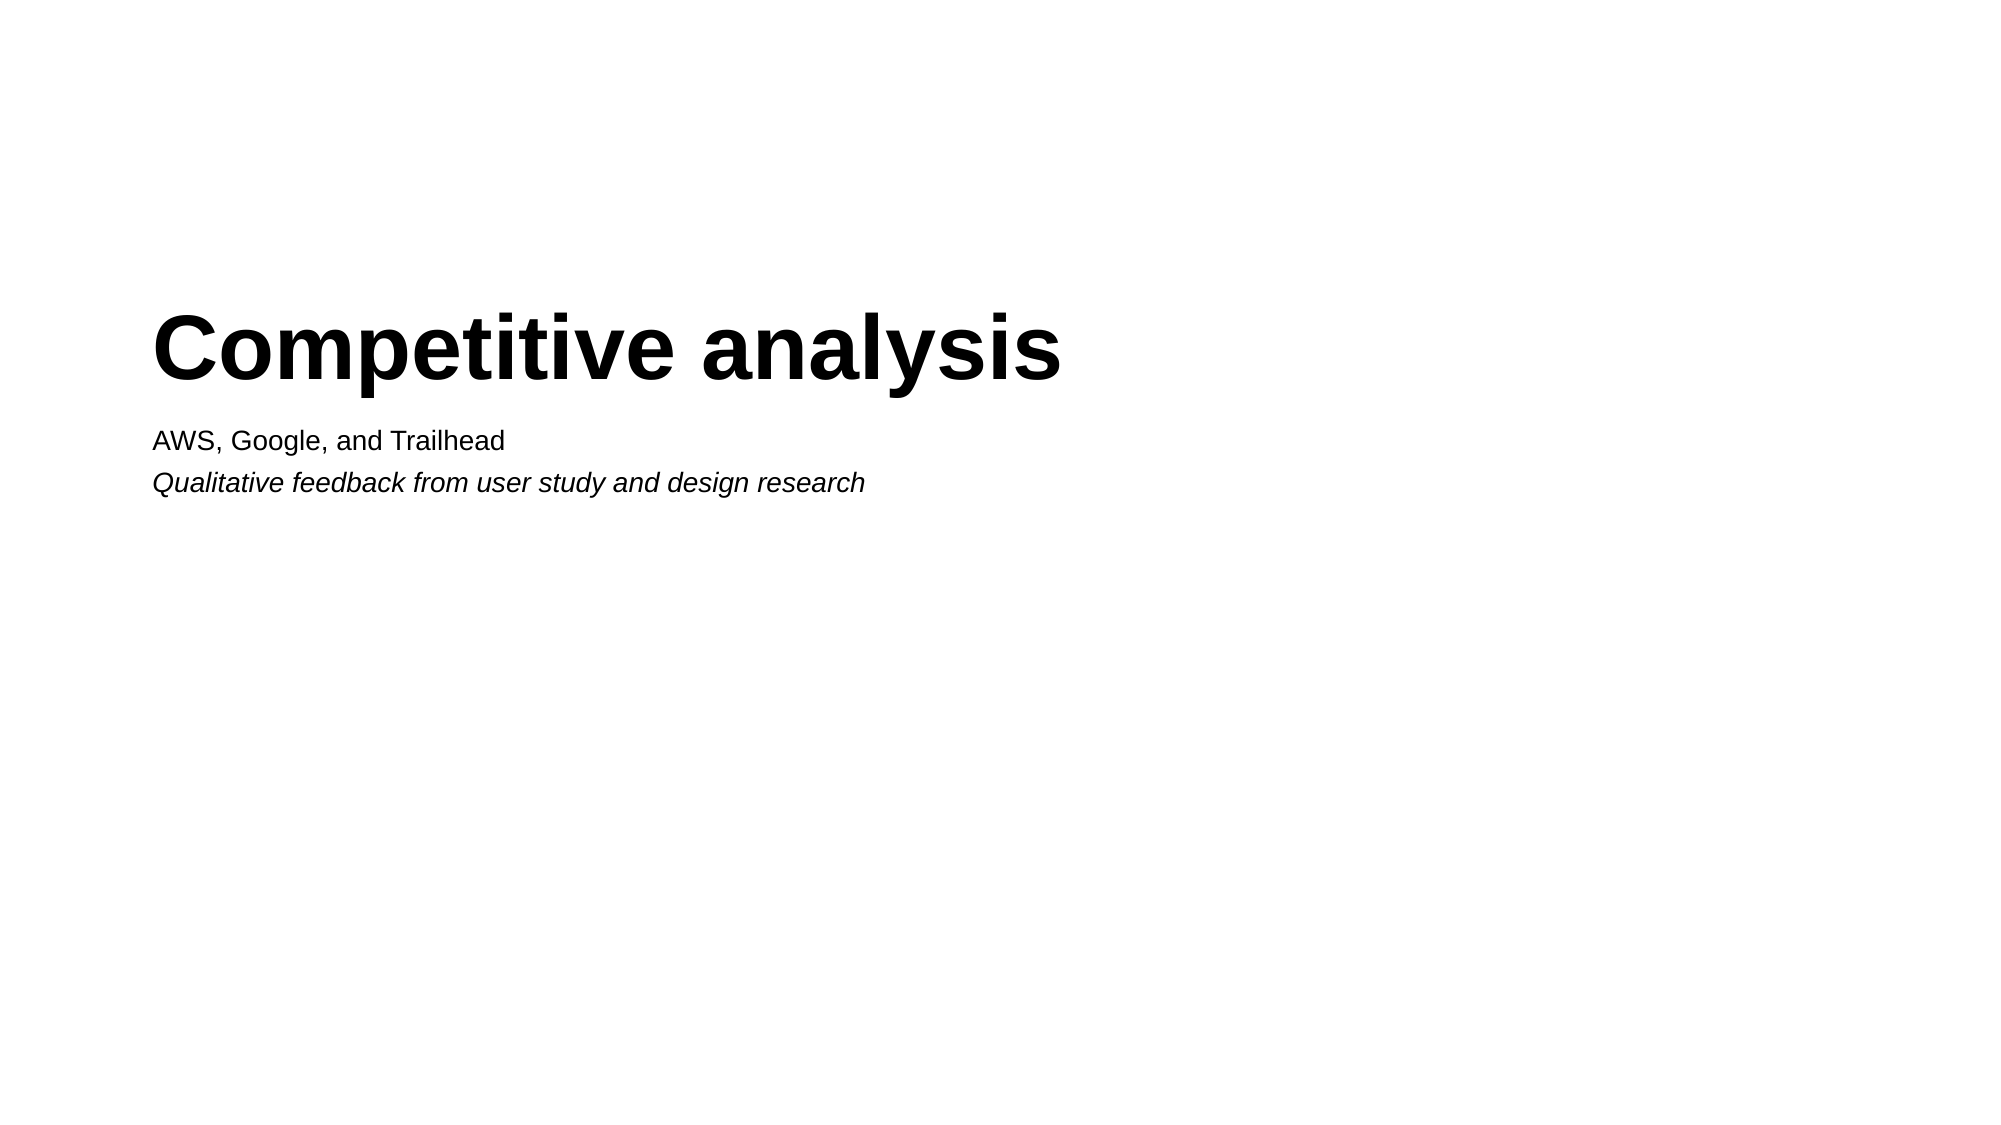

# Competitive analysis
AWS, Google, and Trailhead
Qualitative feedback from user study and design research